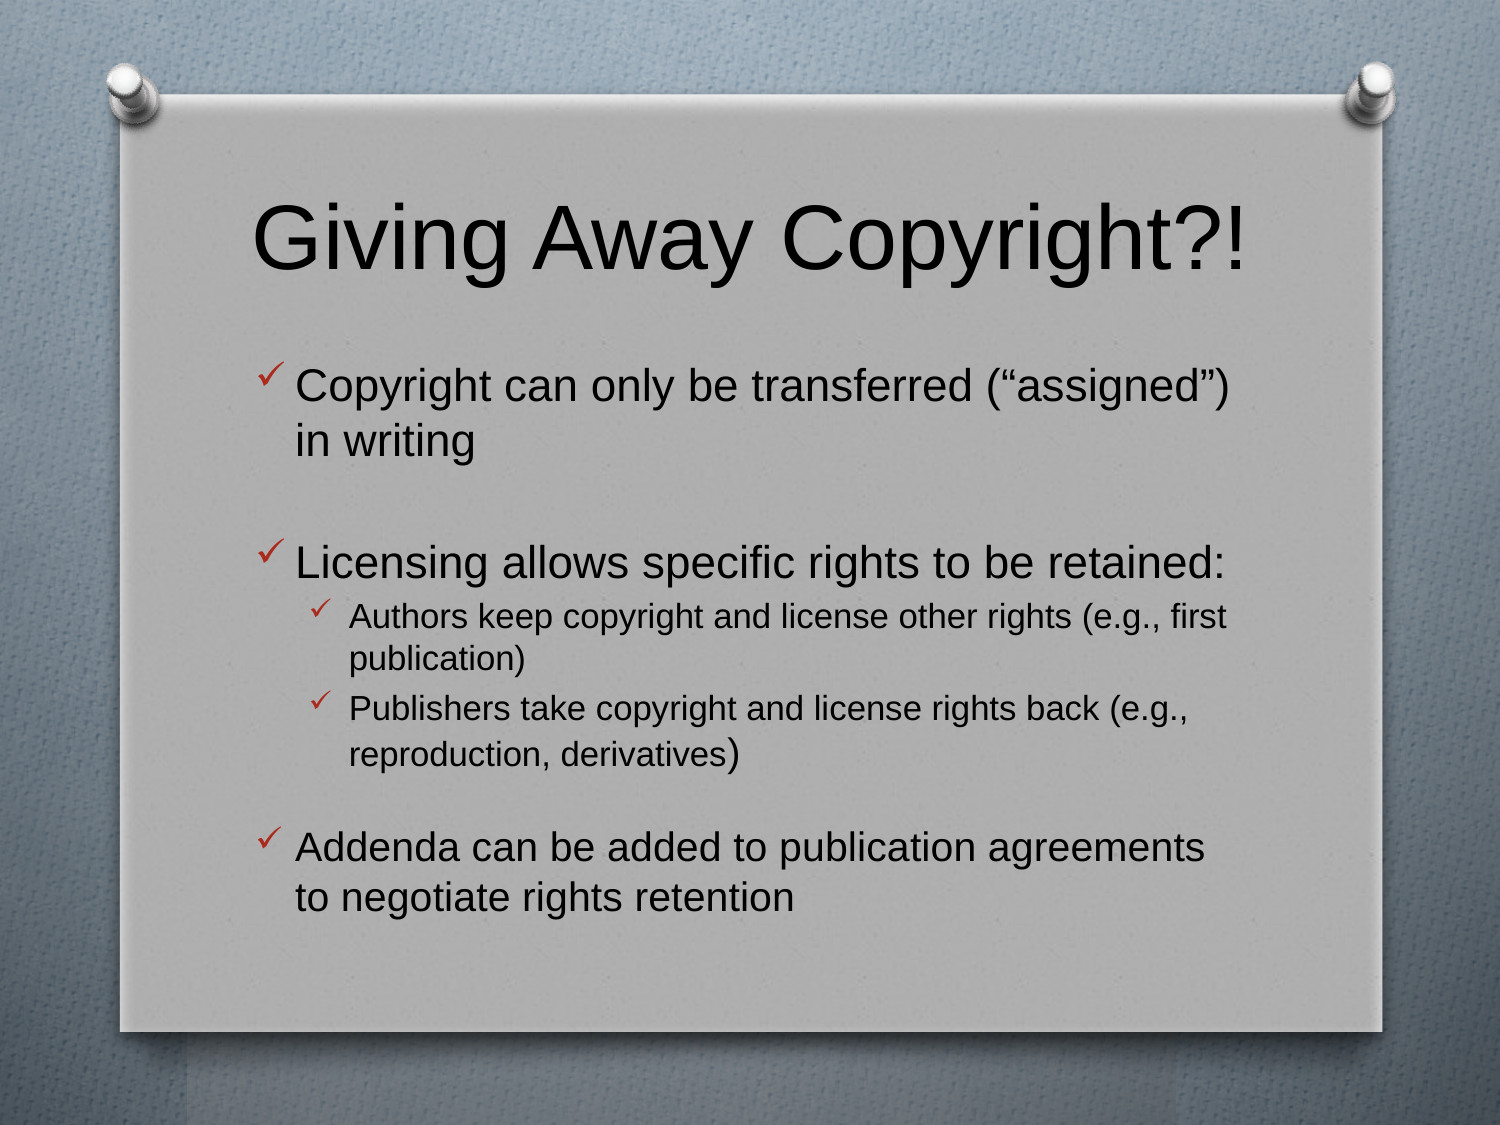

# Giving Away Copyright?!
Copyright can only be transferred (“assigned”) in writing

Licensing allows specific rights to be retained:
Authors keep copyright and license other rights (e.g., first publication)
Publishers take copyright and license rights back (e.g., reproduction, derivatives)

Addenda can be added to publication agreements to negotiate rights retention